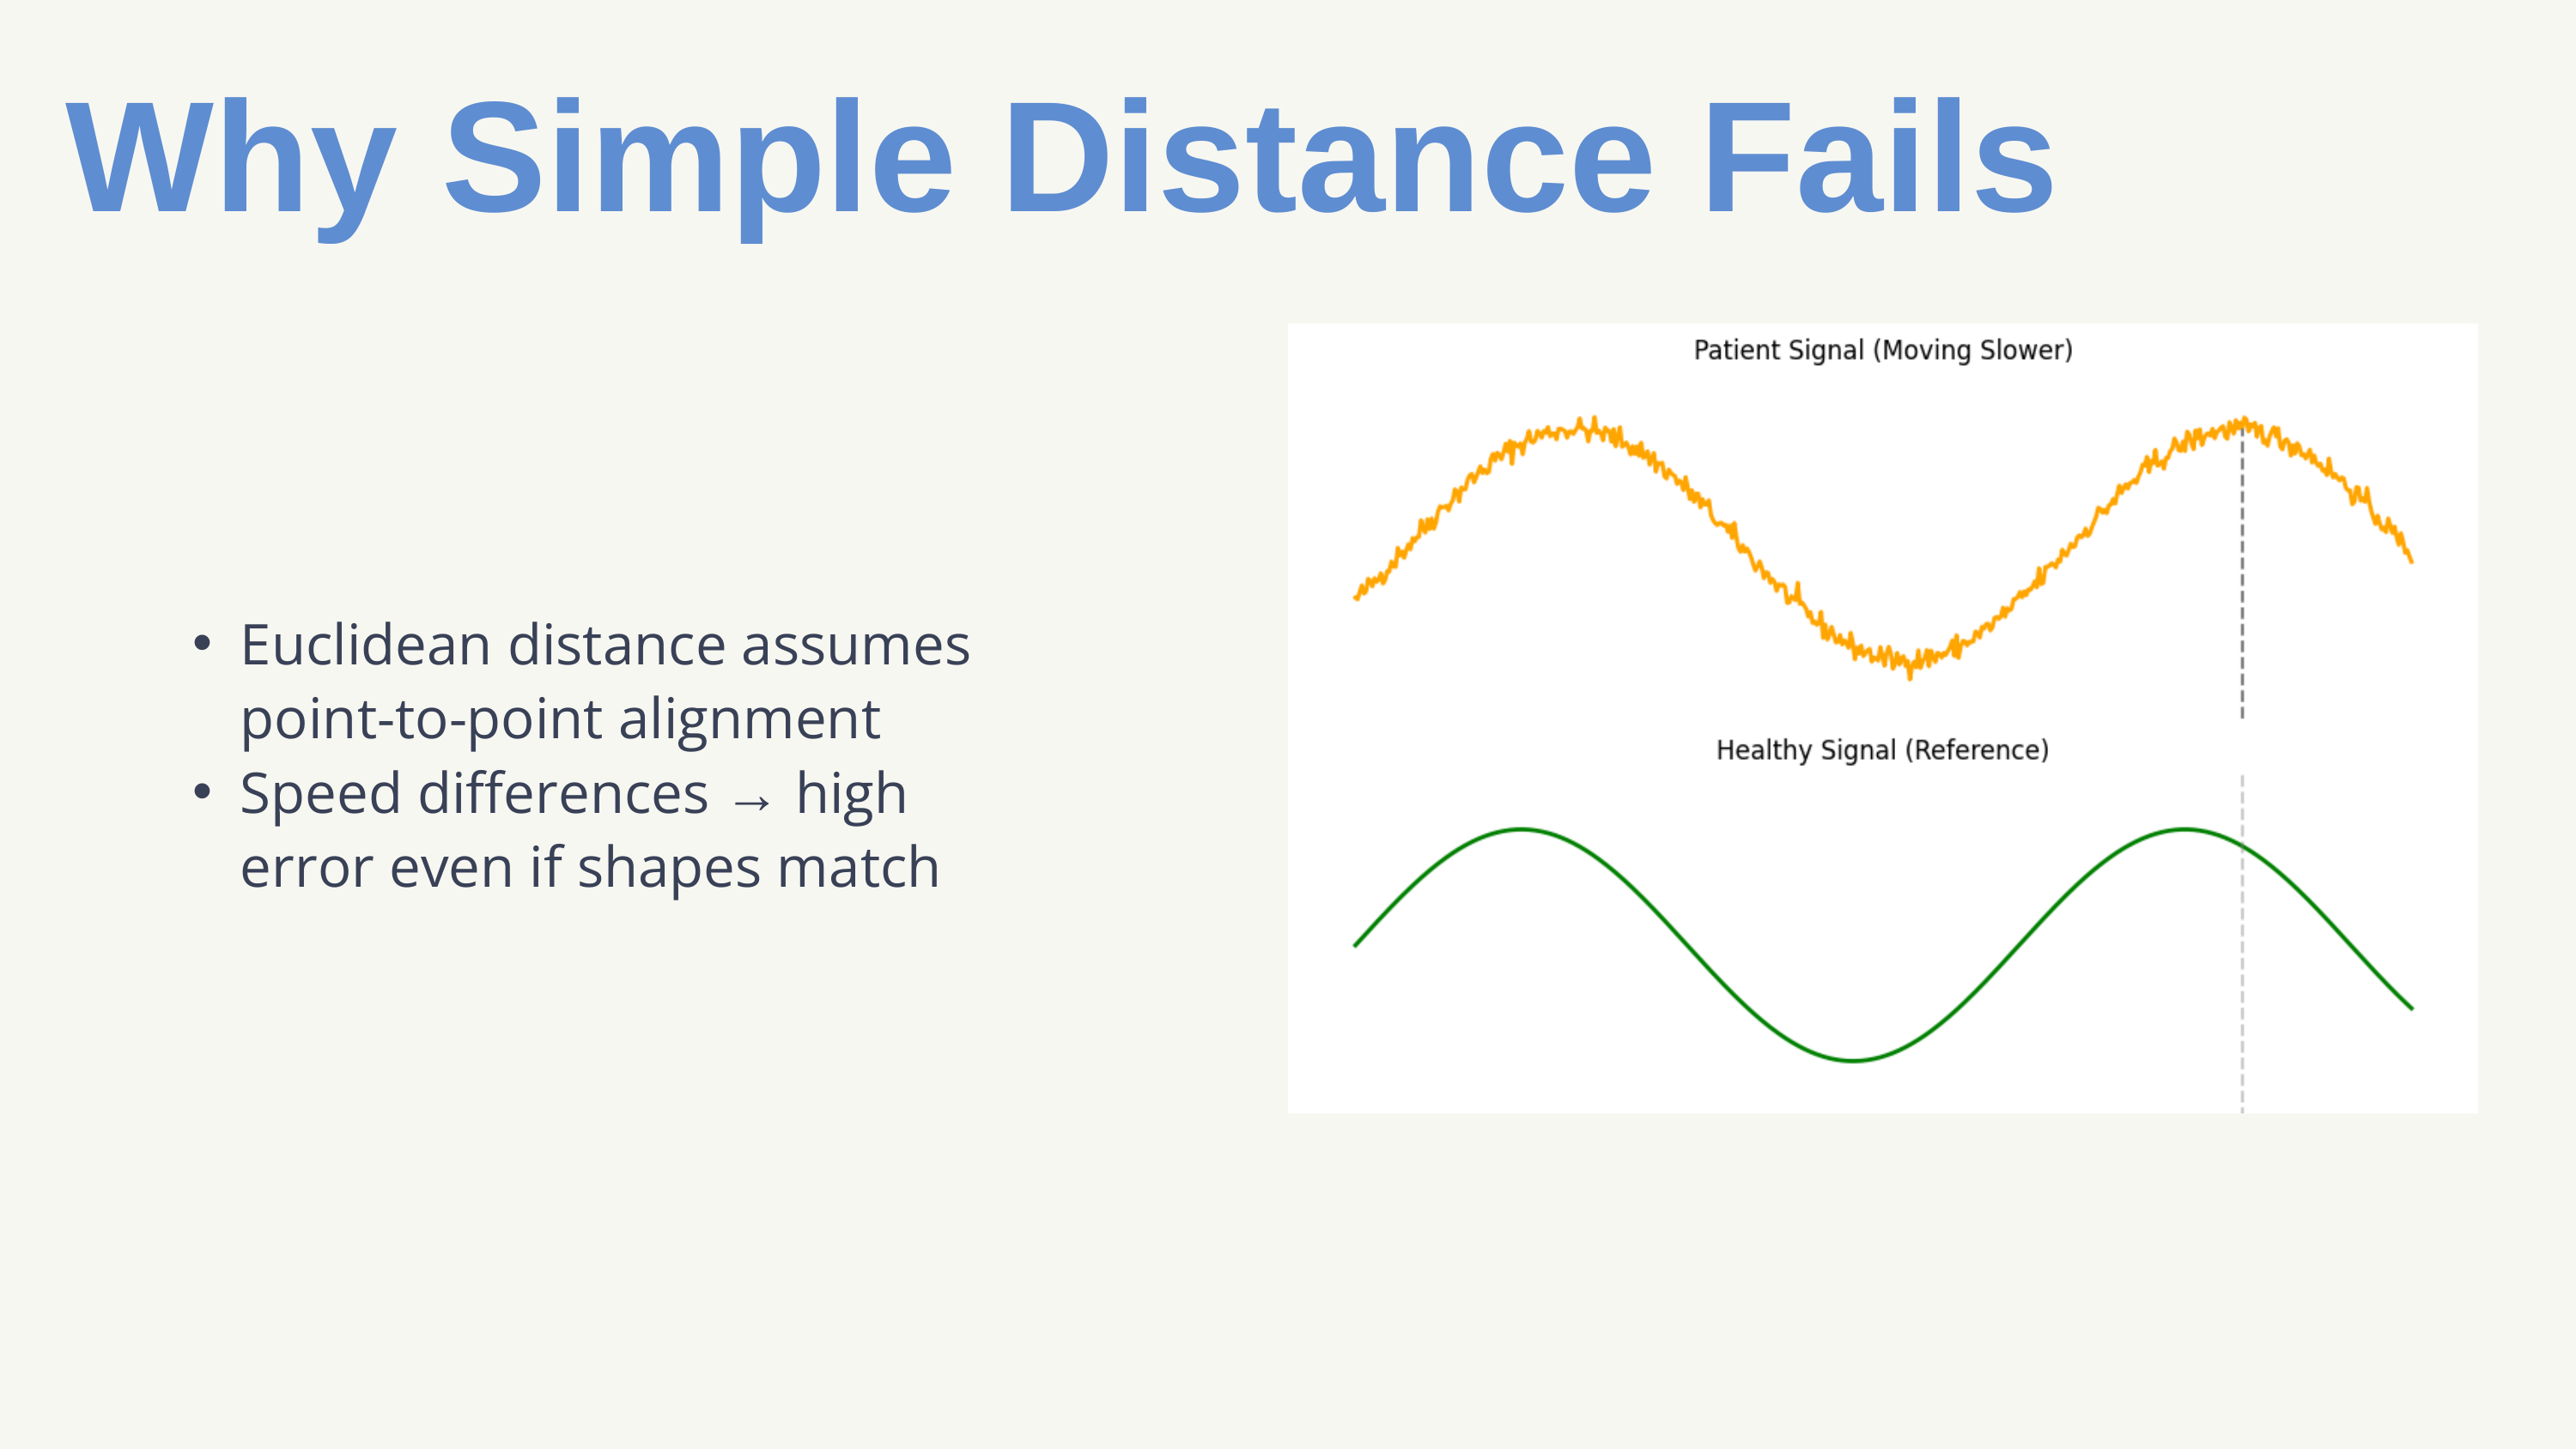

Why Simple Distance Fails

Euclidean distance assumes point-to-point alignment
Speed differences → high error even if shapes match